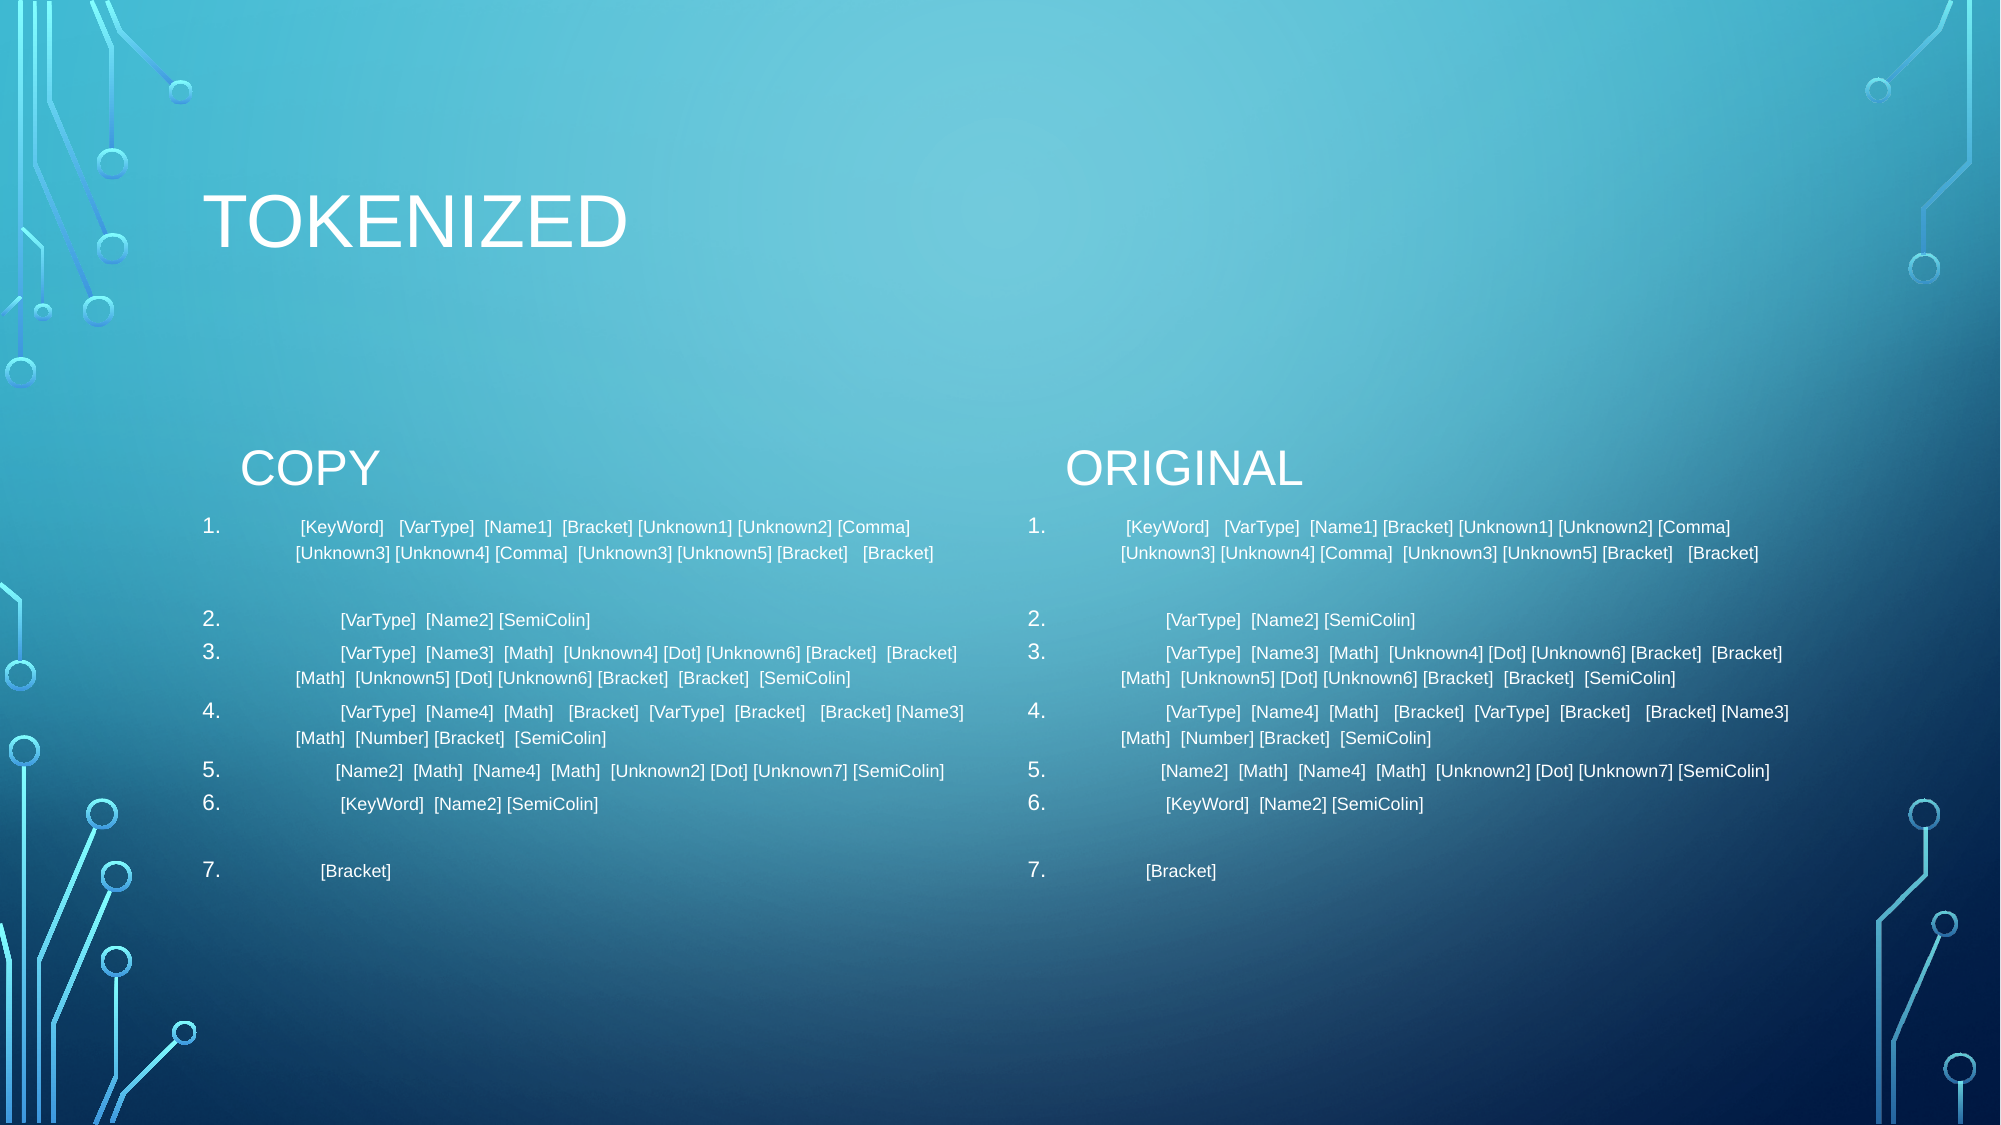

# Tokenized
Original
Copy
 [KeyWord]   [VarType]  [Name1]  [Bracket] [Unknown1] [Unknown2] [Comma]  [Unknown3] [Unknown4] [Comma]  [Unknown3] [Unknown5] [Bracket]   [Bracket]

         [VarType]  [Name2] [SemiColin]
         [VarType]  [Name3]  [Math]  [Unknown4] [Dot] [Unknown6] [Bracket]  [Bracket]   [Math]  [Unknown5] [Dot] [Unknown6] [Bracket]  [Bracket]  [SemiColin]
         [VarType]  [Name4]  [Math]   [Bracket]  [VarType]  [Bracket]   [Bracket] [Name3]  [Math]  [Number] [Bracket]  [SemiColin]
        [Name2]  [Math]  [Name4]  [Math]  [Unknown2] [Dot] [Unknown7] [SemiColin]
         [KeyWord]  [Name2] [SemiColin]

     [Bracket]
 [KeyWord]   [VarType]  [Name1] [Bracket] [Unknown1] [Unknown2] [Comma]  [Unknown3] [Unknown4] [Comma]  [Unknown3] [Unknown5] [Bracket]   [Bracket]

         [VarType]  [Name2] [SemiColin]
         [VarType]  [Name3]  [Math]  [Unknown4] [Dot] [Unknown6] [Bracket]  [Bracket]   [Math]  [Unknown5] [Dot] [Unknown6] [Bracket]  [Bracket]  [SemiColin]
         [VarType]  [Name4]  [Math]   [Bracket]  [VarType]  [Bracket]   [Bracket] [Name3]  [Math]  [Number] [Bracket]  [SemiColin]
        [Name2]  [Math]  [Name4]  [Math]  [Unknown2] [Dot] [Unknown7] [SemiColin]
         [KeyWord]  [Name2] [SemiColin]

     [Bracket]